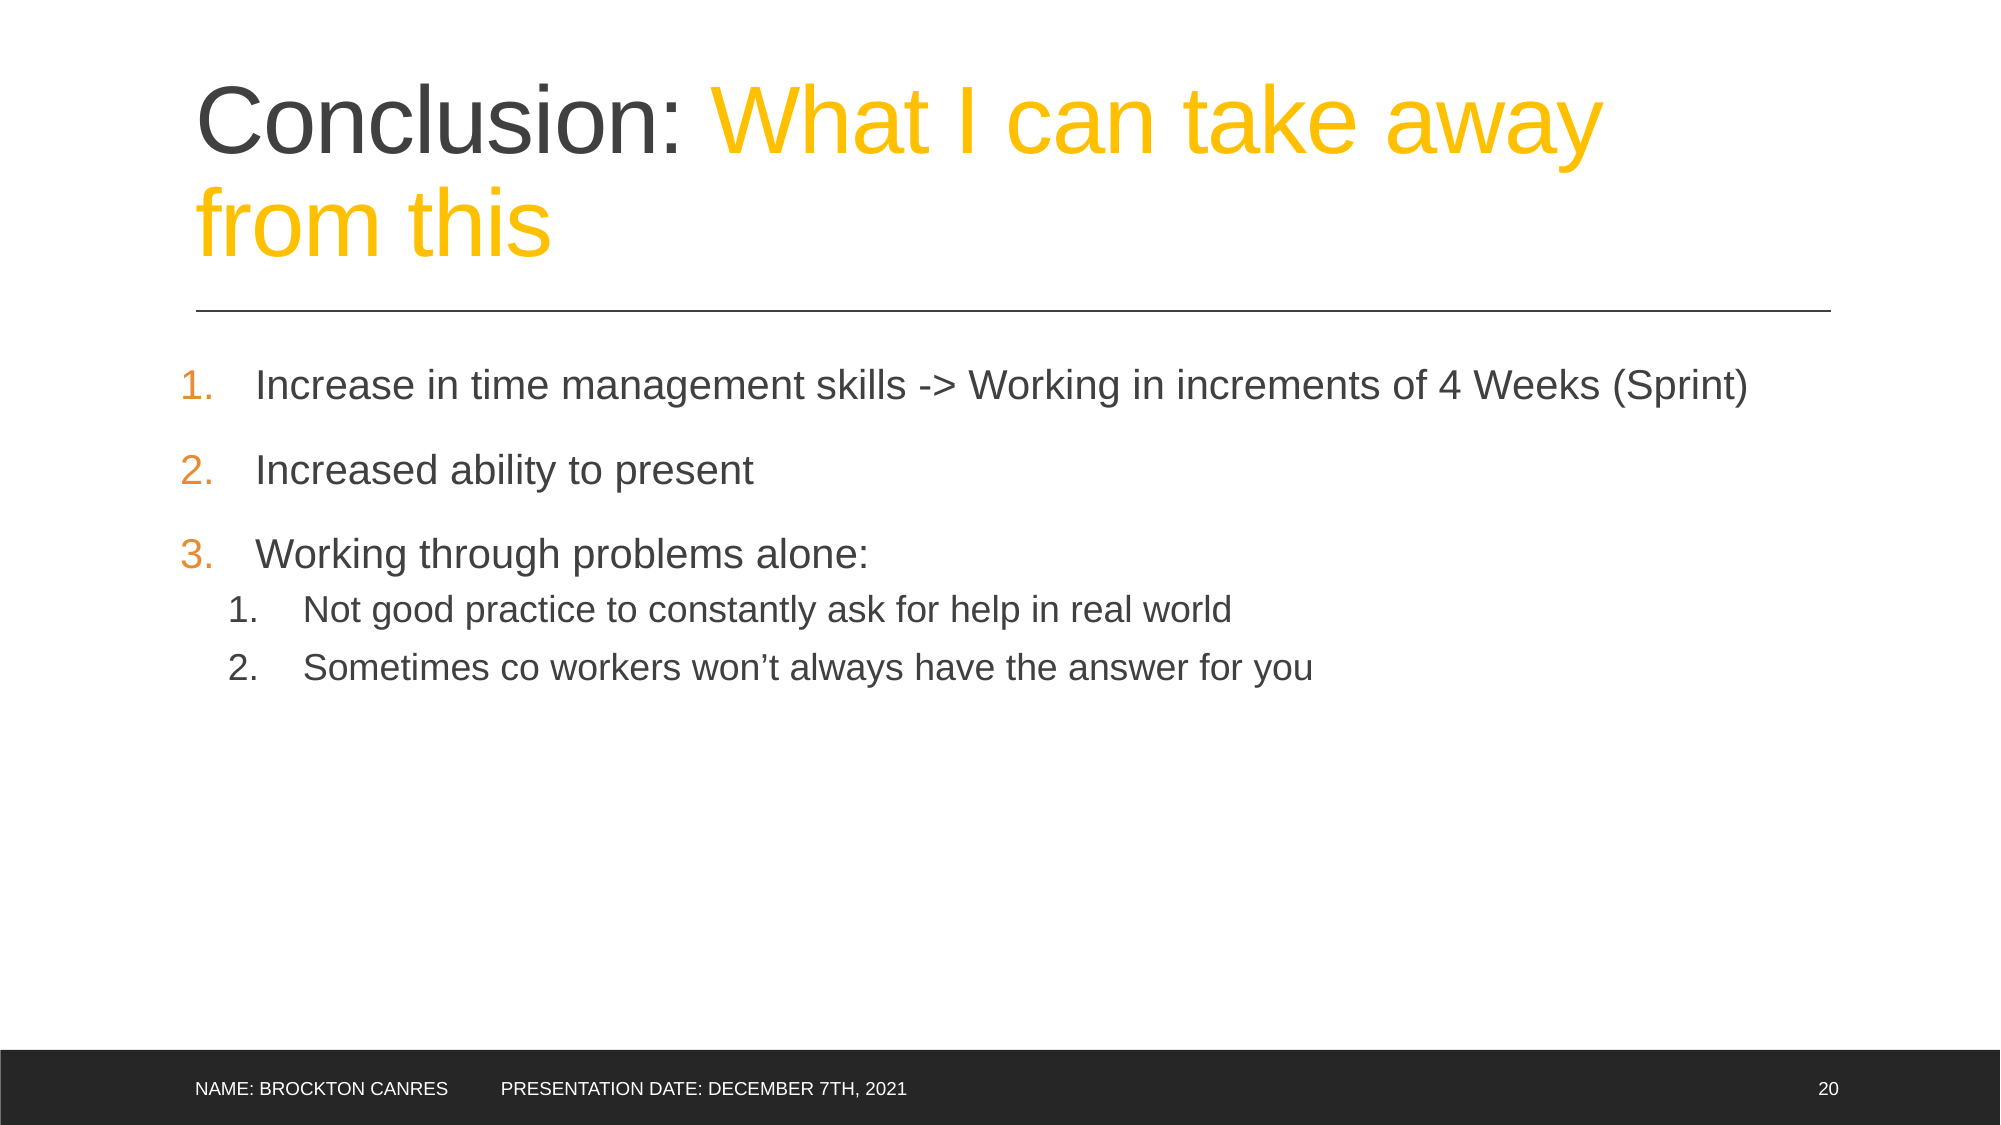

# Conclusion: What I can take away from this
Increase in time management skills -> Working in increments of 4 Weeks (Sprint)
Increased ability to present
Working through problems alone:
Not good practice to constantly ask for help in real world
Sometimes co workers won’t always have the answer for you
Name: Brockton Canres          Presentation Date: December 7th, 2021
20